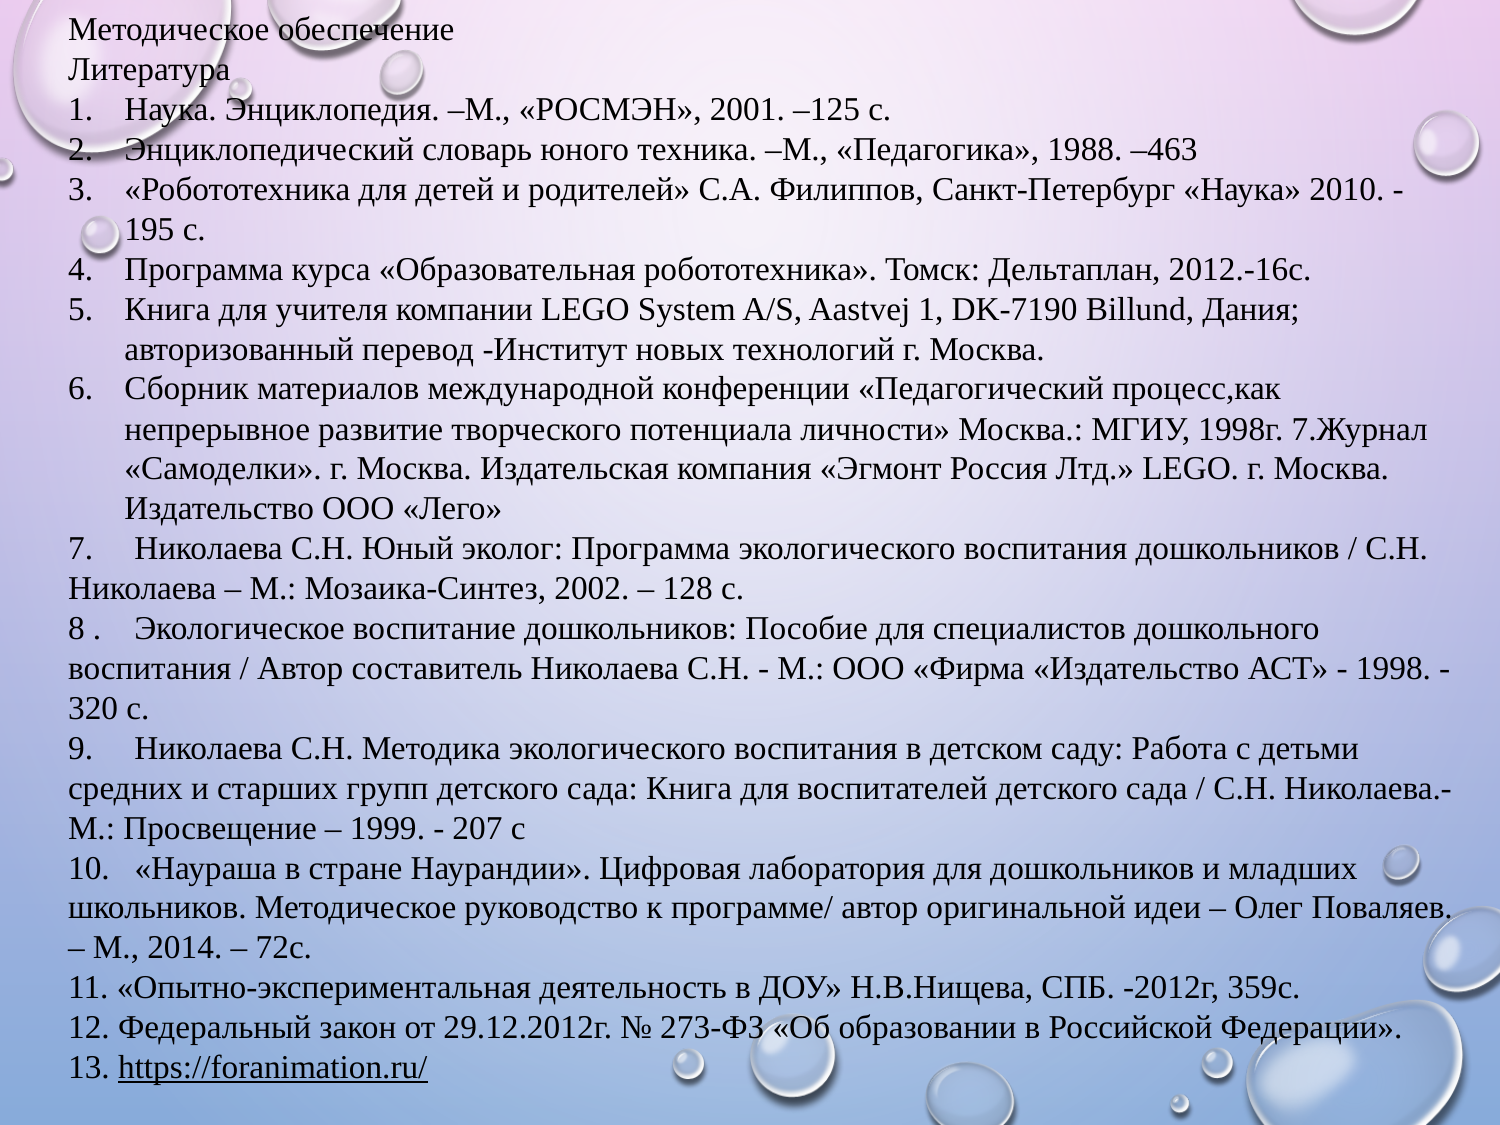

Методическое обеспечение
Литература
Наука. Энциклопедия. –М., «РОСМЭН», 2001. –125 с.
Энциклопедический словарь юного техника. –М., «Педагогика», 1988. –463
«Робототехника для детей и родителей» С.А. Филиппов, Санкт-Петербург «Наука» 2010. -195 с.
Программа курса «Образовательная робототехника». Томск: Дельтаплан, 2012.-16с.
Книга для учителя компании LEGO System A/S, Aastvej 1, DK-7190 Billund, Дания; авторизованный перевод -Институт новых технологий г. Москва.
Сборник материалов международной конференции «Педагогический процесс,как непрерывное развитие творческого потенциала личности» Москва.: МГИУ, 1998г. 7.Журнал «Самоделки». г. Москва. Издательская компания «Эгмонт Россия Лтд.» LEGO. г. Москва. Издательство ООО «Лего»
7.     Николаева С.Н. Юный эколог: Программа экологического воспитания дошкольников / С.Н. Николаева – М.: Мозаика-Синтез, 2002. – 128 с.
8 .    Экологическое воспитание дошкольников: Пособие для специалистов дошкольного воспитания / Автор составитель Николаева С.Н. - М.: ООО «Фирма «Издательство АСТ» - 1998. - 320 с.
9.     Николаева С.Н. Методика экологического воспитания в детском саду: Работа с детьми средних и старших групп детского сада: Книга для воспитателей детского сада / С.Н. Николаева.- М.: Просвещение – 1999. - 207 с
10.   «Наураша в стране Наурандии». Цифровая лаборатория для дошкольников и младших школьников. Методическое руководство к программе/ автор оригинальной идеи – Олег Поваляев. – М., 2014. – 72с.
11. «Опытно-экспериментальная деятельность в ДОУ» Н.В.Нищева, СПБ. -2012г, 359с.
12. Федеральный закон от 29.12.2012г. № 273-ФЗ «Об образовании в Российской Федерации».
13. https://foranimation.ru/